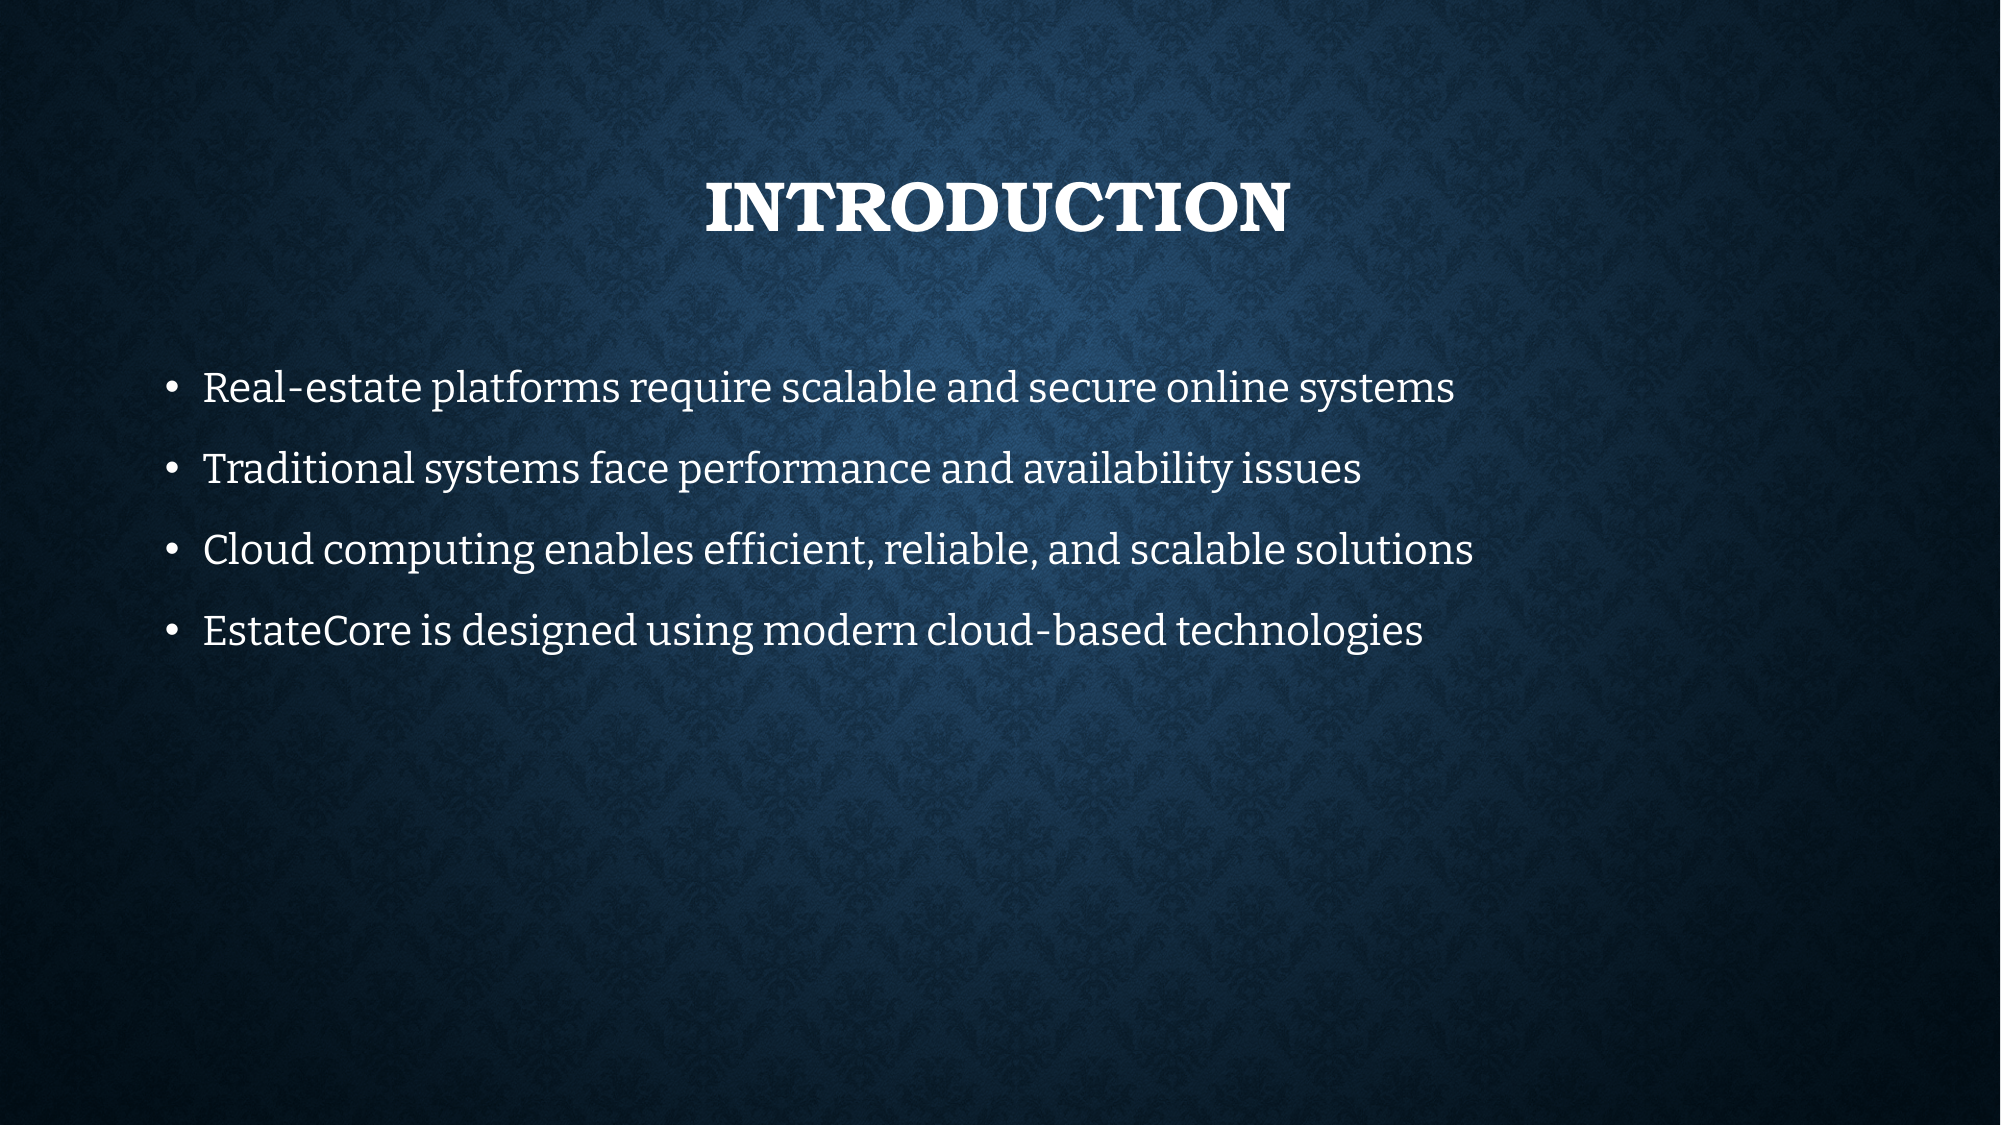

# Introduction
Real-estate platforms require scalable and secure online systems
Traditional systems face performance and availability issues
Cloud computing enables efficient, reliable, and scalable solutions
EstateCore is designed using modern cloud-based technologies